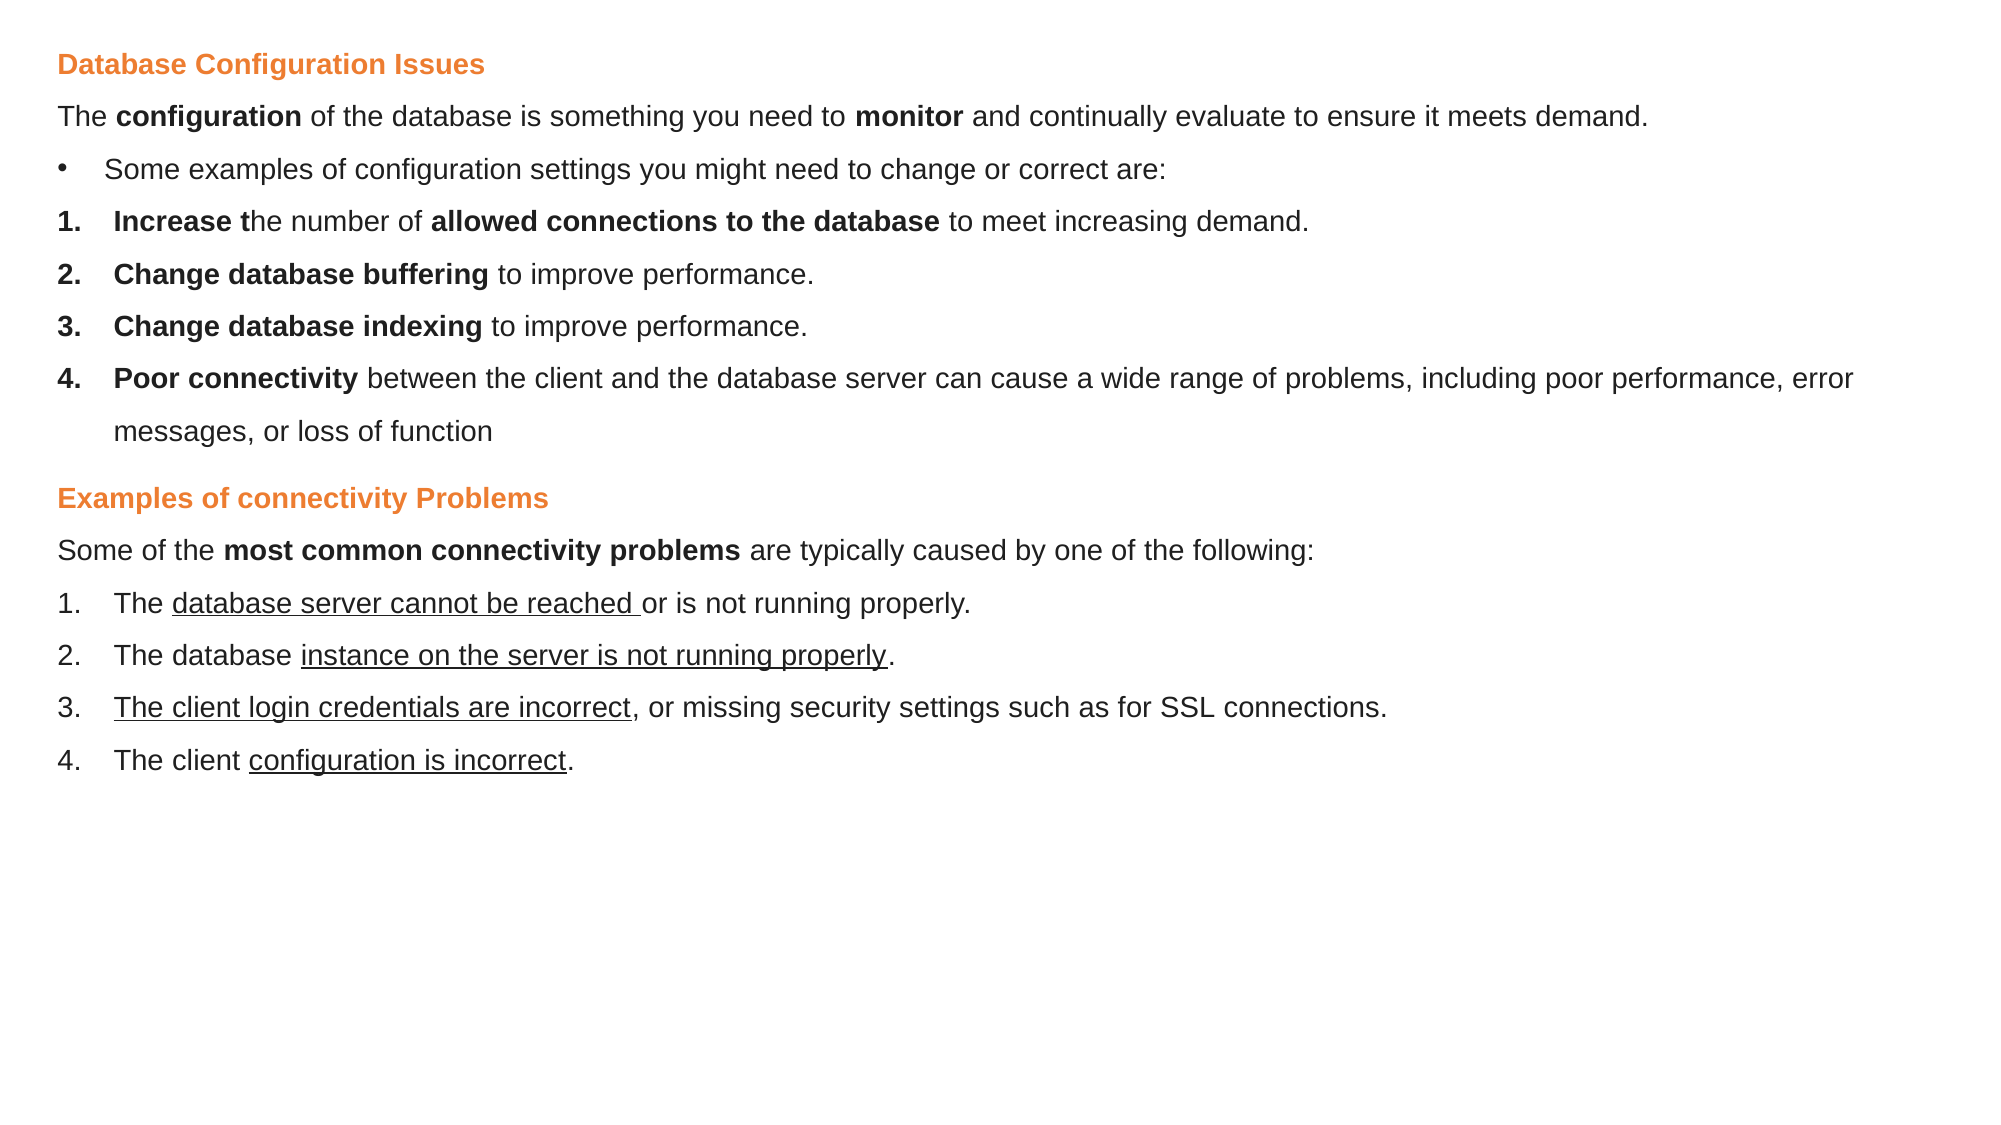

Database Configuration Issues
The configuration of the database is something you need to monitor and continually evaluate to ensure it meets demand.
Some examples of configuration settings you might need to change or correct are:
Increase the number of allowed connections to the database to meet increasing demand.
Change database buffering to improve performance.
Change database indexing to improve performance.
Poor connectivity between the client and the database server can cause a wide range of problems, including poor performance, error messages, or loss of function
Examples of connectivity Problems
Some of the most common connectivity problems are typically caused by one of the following:
The database server cannot be reached or is not running properly.
The database instance on the server is not running properly.
The client login credentials are incorrect, or missing security settings such as for SSL connections.
The client configuration is incorrect.